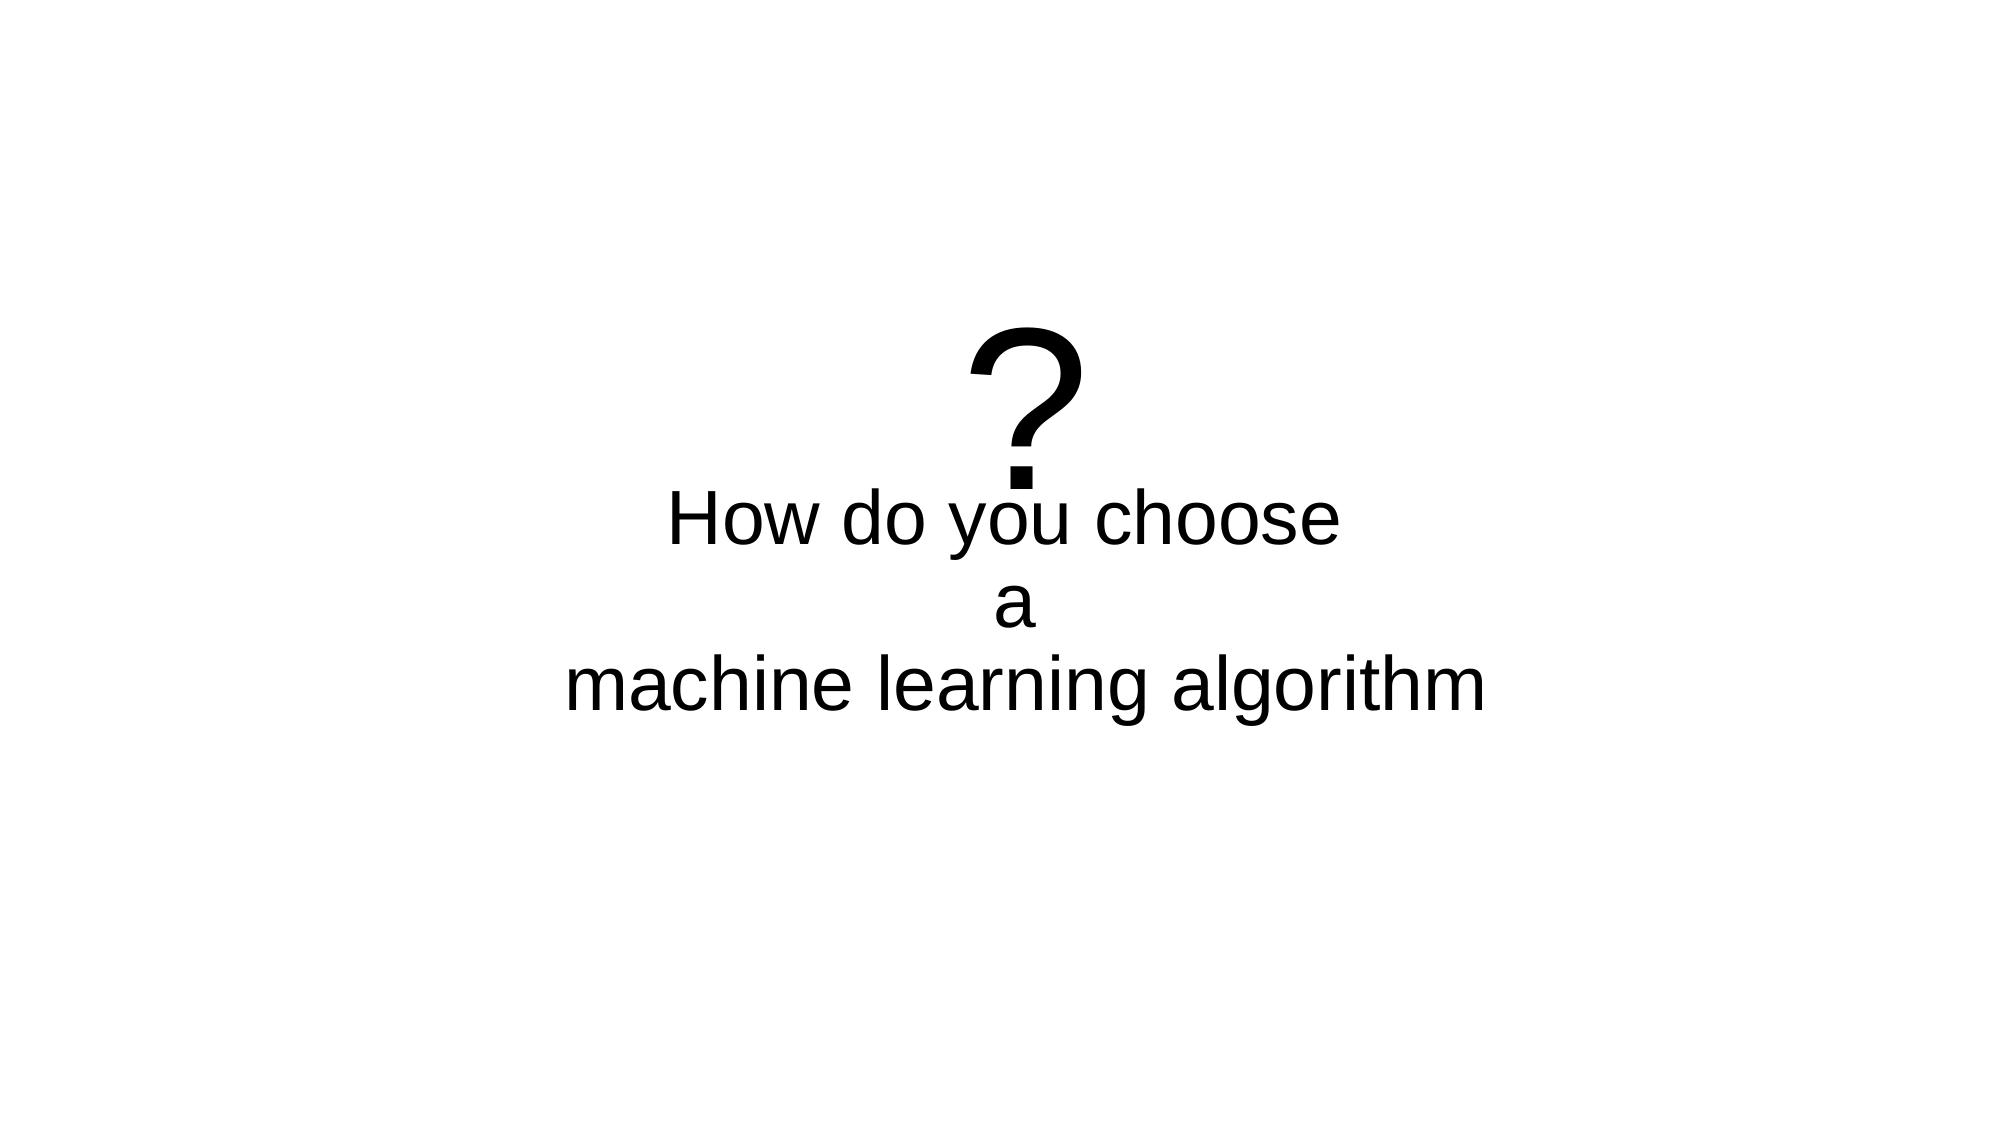

?
# How do you choose a machine learning algorithm